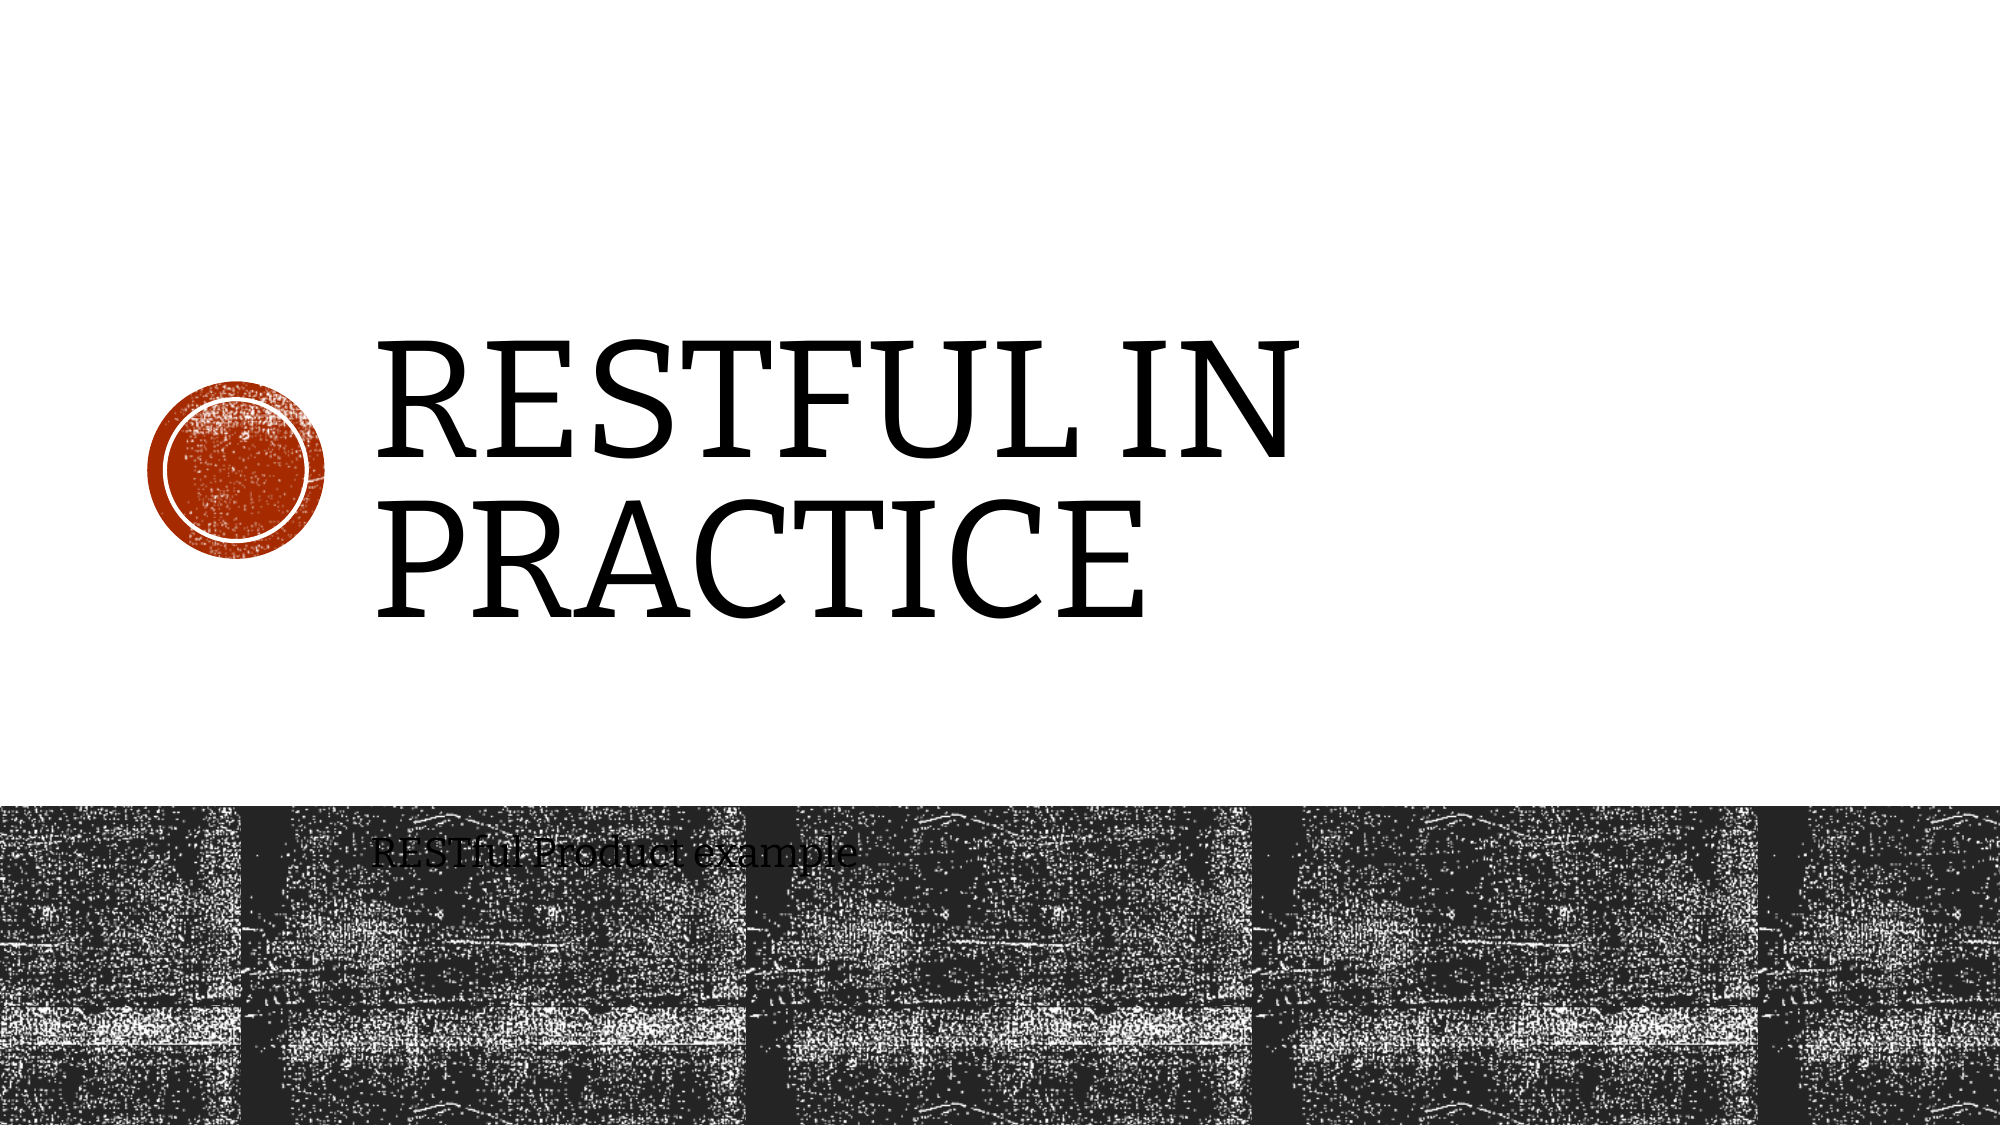

# RESTful in Practice
RESTful Product example